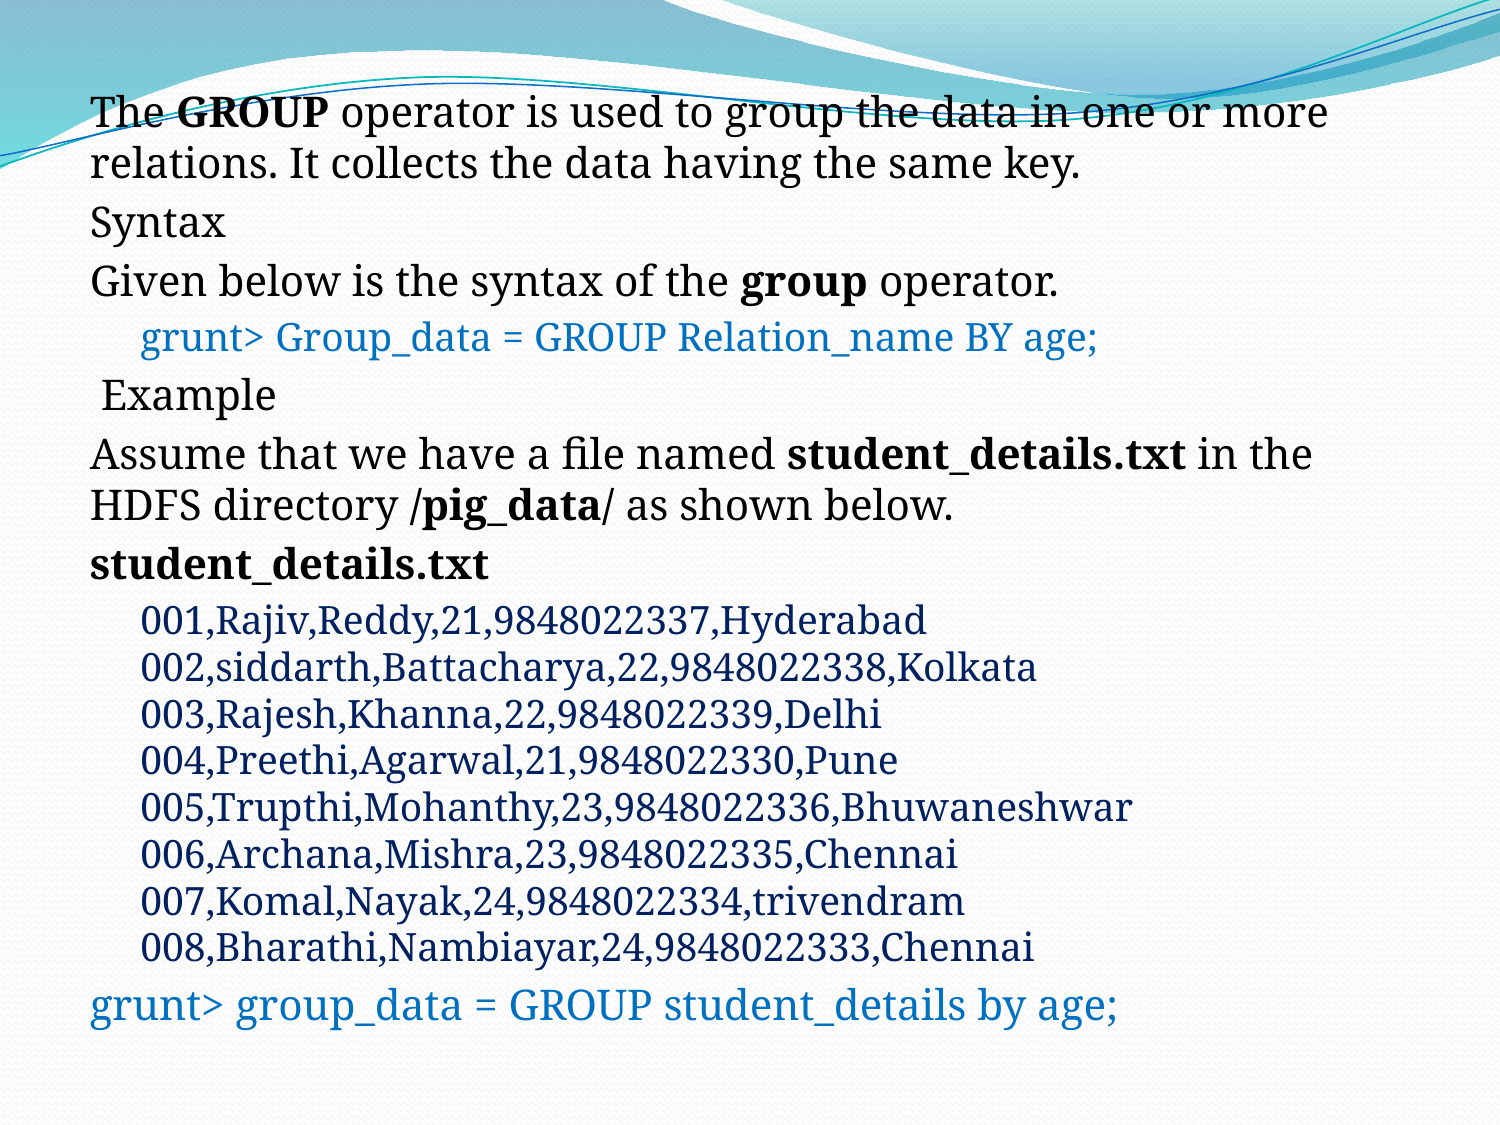

The GROUP operator is used to group the data in one or more relations. It collects the data having the same key.
Syntax
Given below is the syntax of the group operator.
grunt> Group_data = GROUP Relation_name BY age;
 Example
Assume that we have a file named student_details.txt in the HDFS directory /pig_data/ as shown below.
student_details.txt
001,Rajiv,Reddy,21,9848022337,Hyderabad 002,siddarth,Battacharya,22,9848022338,Kolkata 003,Rajesh,Khanna,22,9848022339,Delhi 004,Preethi,Agarwal,21,9848022330,Pune 005,Trupthi,Mohanthy,23,9848022336,Bhuwaneshwar 006,Archana,Mishra,23,9848022335,Chennai 007,Komal,Nayak,24,9848022334,trivendram 008,Bharathi,Nambiayar,24,9848022333,Chennai
grunt> group_data = GROUP student_details by age;